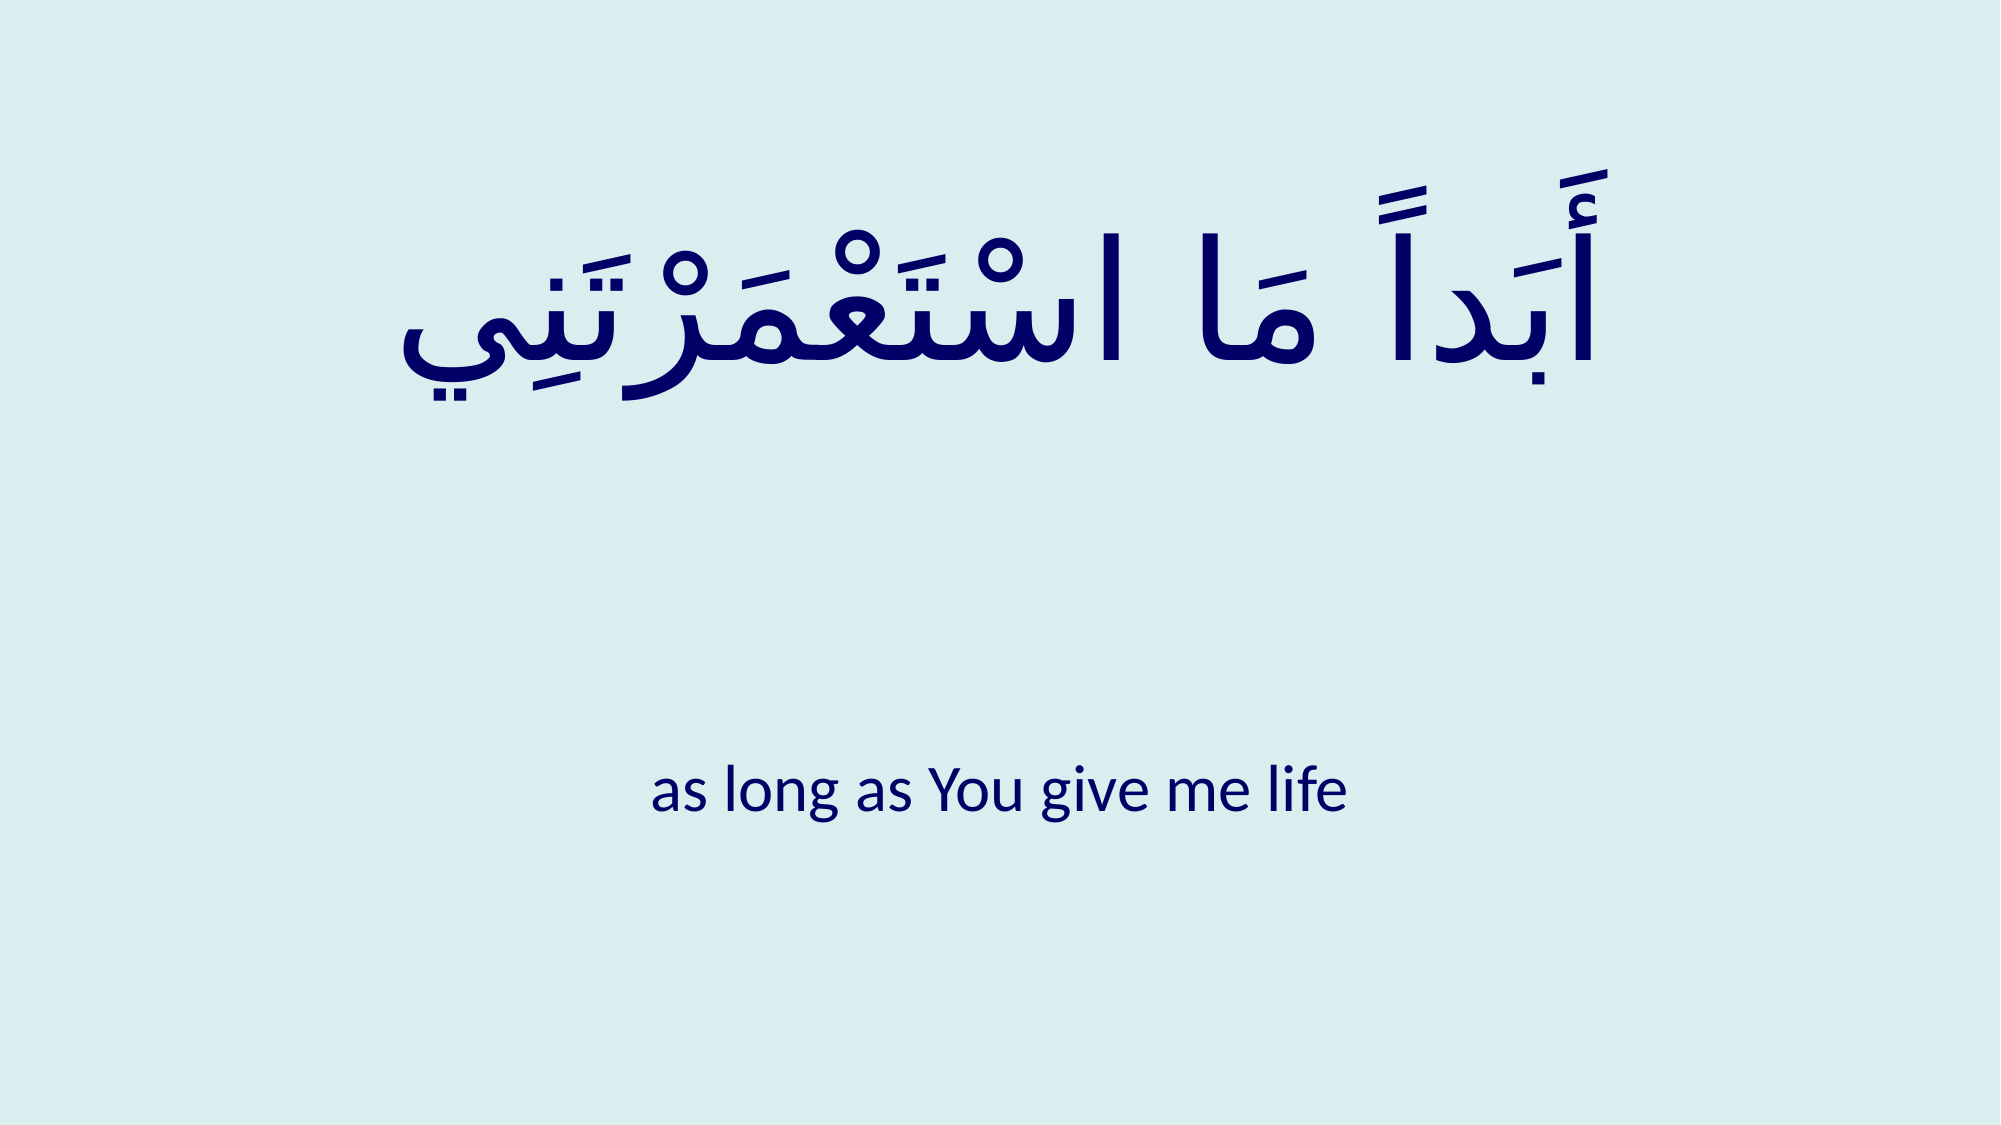

# أَبَداً مَا اسْتَعْمَرْتَنِي
as long as You give me life